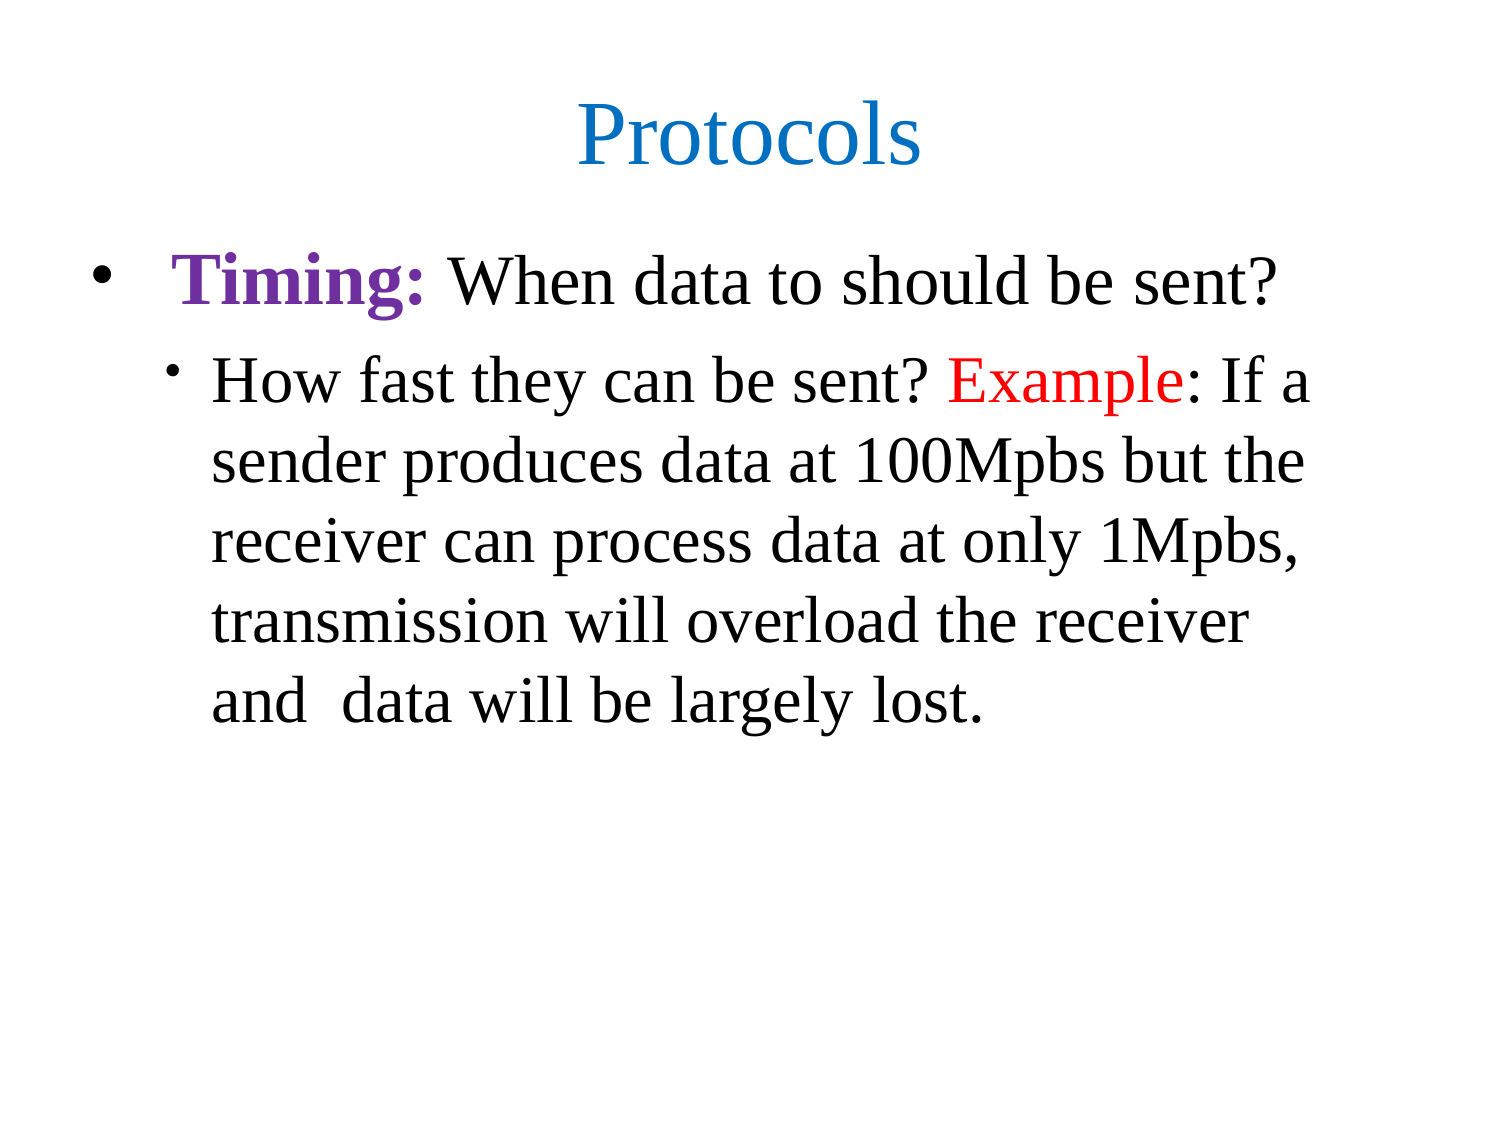

# Protocols
Timing: When data to should be sent?
How fast they can be sent? Example: If a  sender produces data at 100Mpbs but the  receiver can process data at only 1Mpbs,  transmission will overload the receiver and  data will be largely lost.